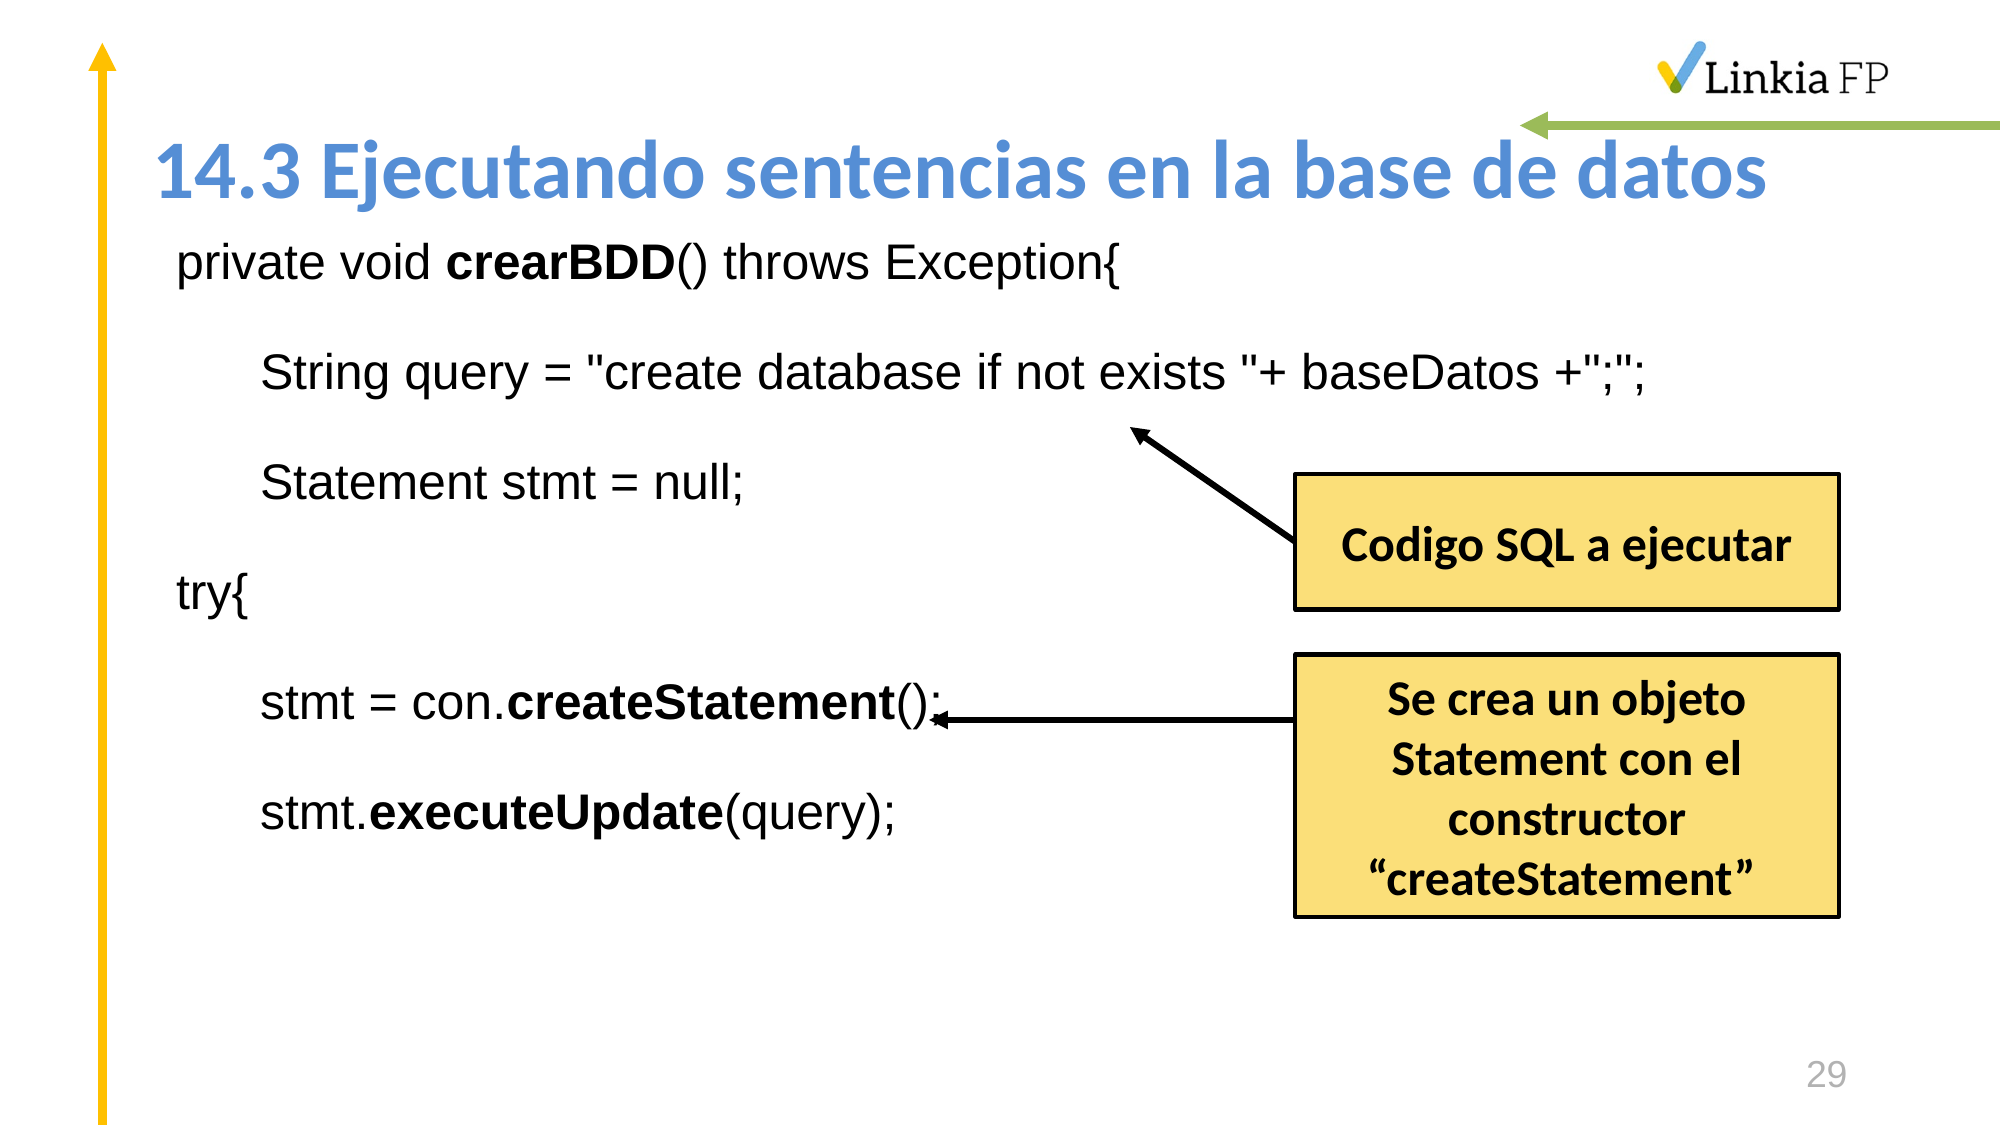

# 14.3 Ejecutando sentencias en la base de datos
private void crearBDD() throws Exception{
      String query = "create database if not exists "+ baseDatos +";";
      Statement stmt = null;
try{
      stmt = con.createStatement();
      stmt.executeUpdate(query);

Codigo SQL a ejecutar
Se crea un objeto Statement con el constructor “createStatement”
29